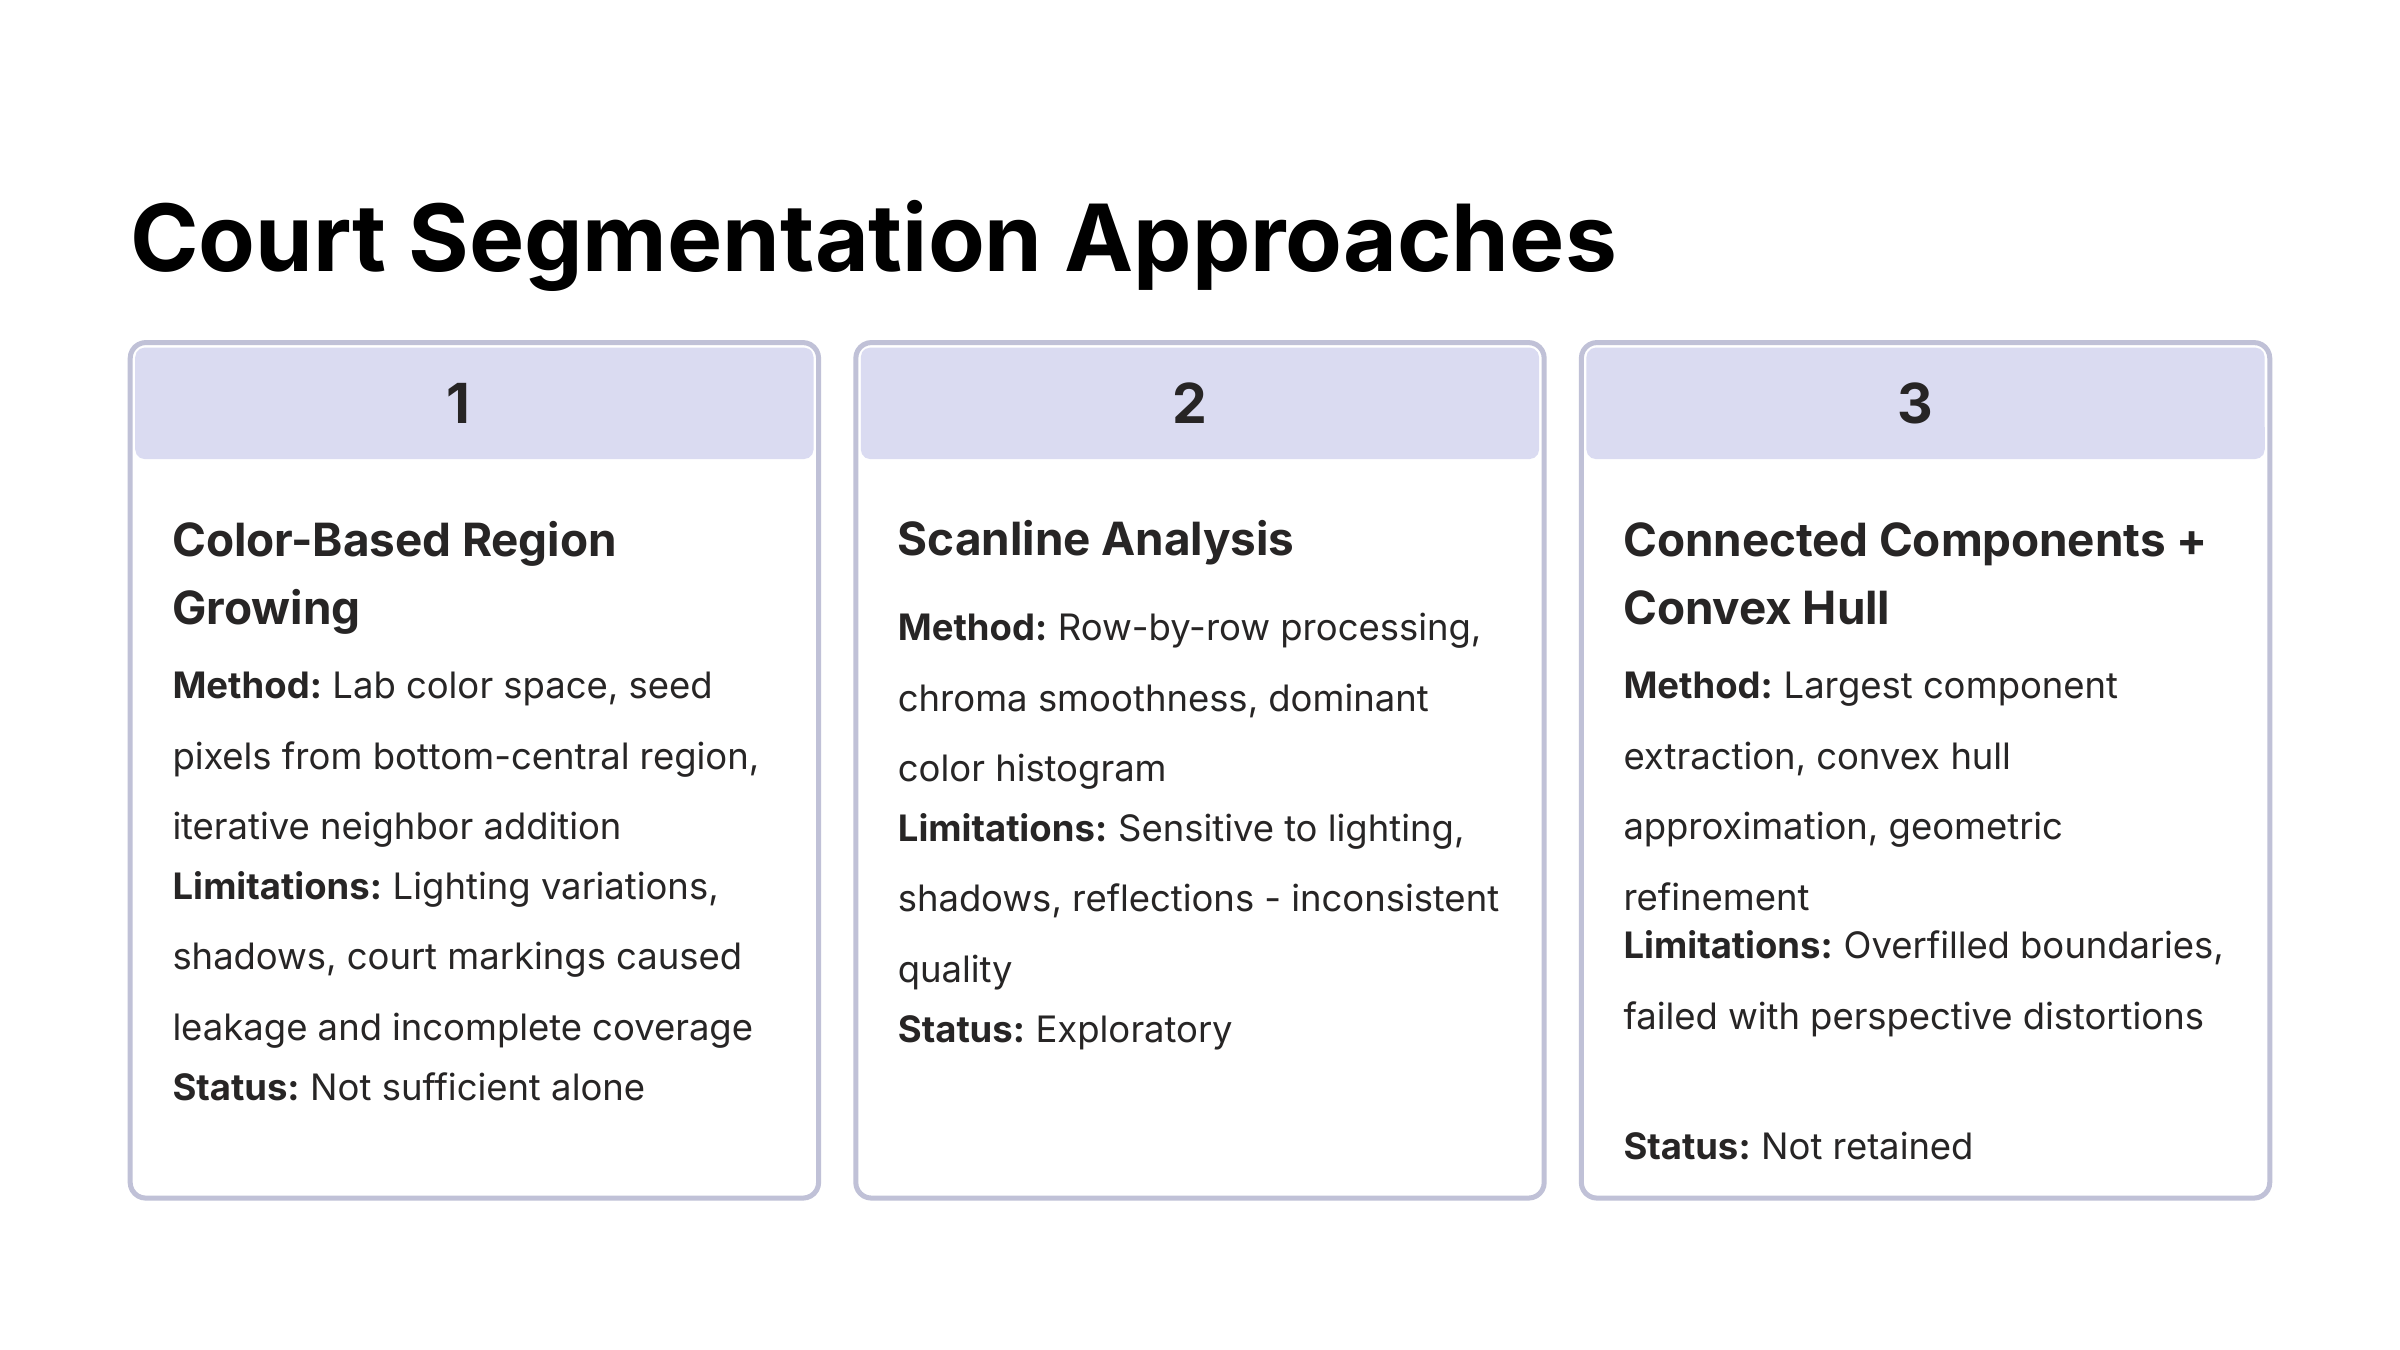

Court Segmentation Approaches

1
2
3
Color-Based Region Growing
Scanline Analysis
Connected Components + Convex Hull
Method: Row-by-row processing, chroma smoothness, dominant color histogram
Method: Lab color space, seed pixels from bottom-central region, iterative neighbor addition
Method: Largest component extraction, convex hull approximation, geometric refinement
Limitations: Sensitive to lighting, shadows, reflections - inconsistent quality
Limitations: Lighting variations, shadows, court markings caused leakage and incomplete coverage
Limitations: Overfilled boundaries, failed with perspective distortions
Status: Exploratory
Status: Not sufficient alone
Status: Not retained